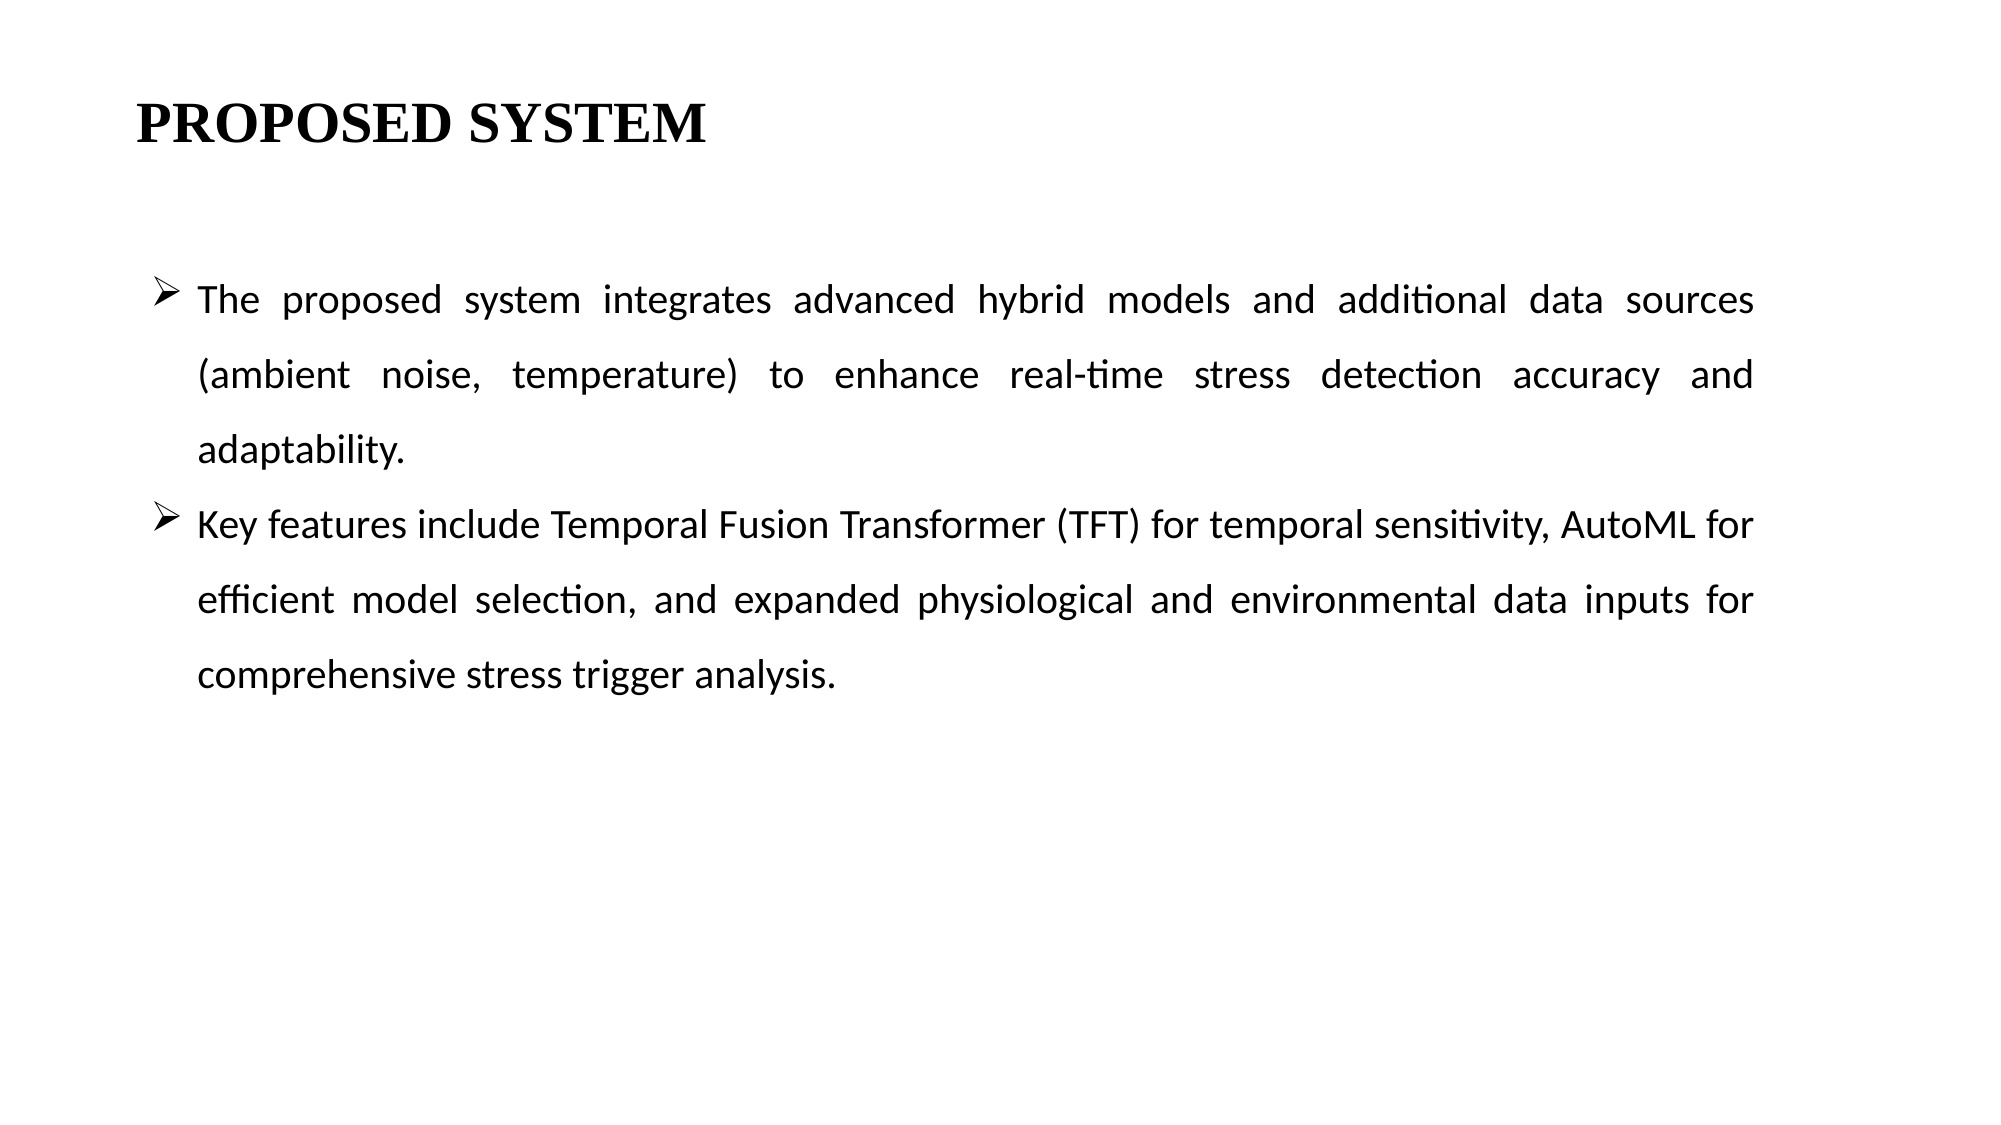

PROPOSED SYSTEM
The proposed system integrates advanced hybrid models and additional data sources (ambient noise, temperature) to enhance real-time stress detection accuracy and adaptability.
Key features include Temporal Fusion Transformer (TFT) for temporal sensitivity, AutoML for efficient model selection, and expanded physiological and environmental data inputs for comprehensive stress trigger analysis.